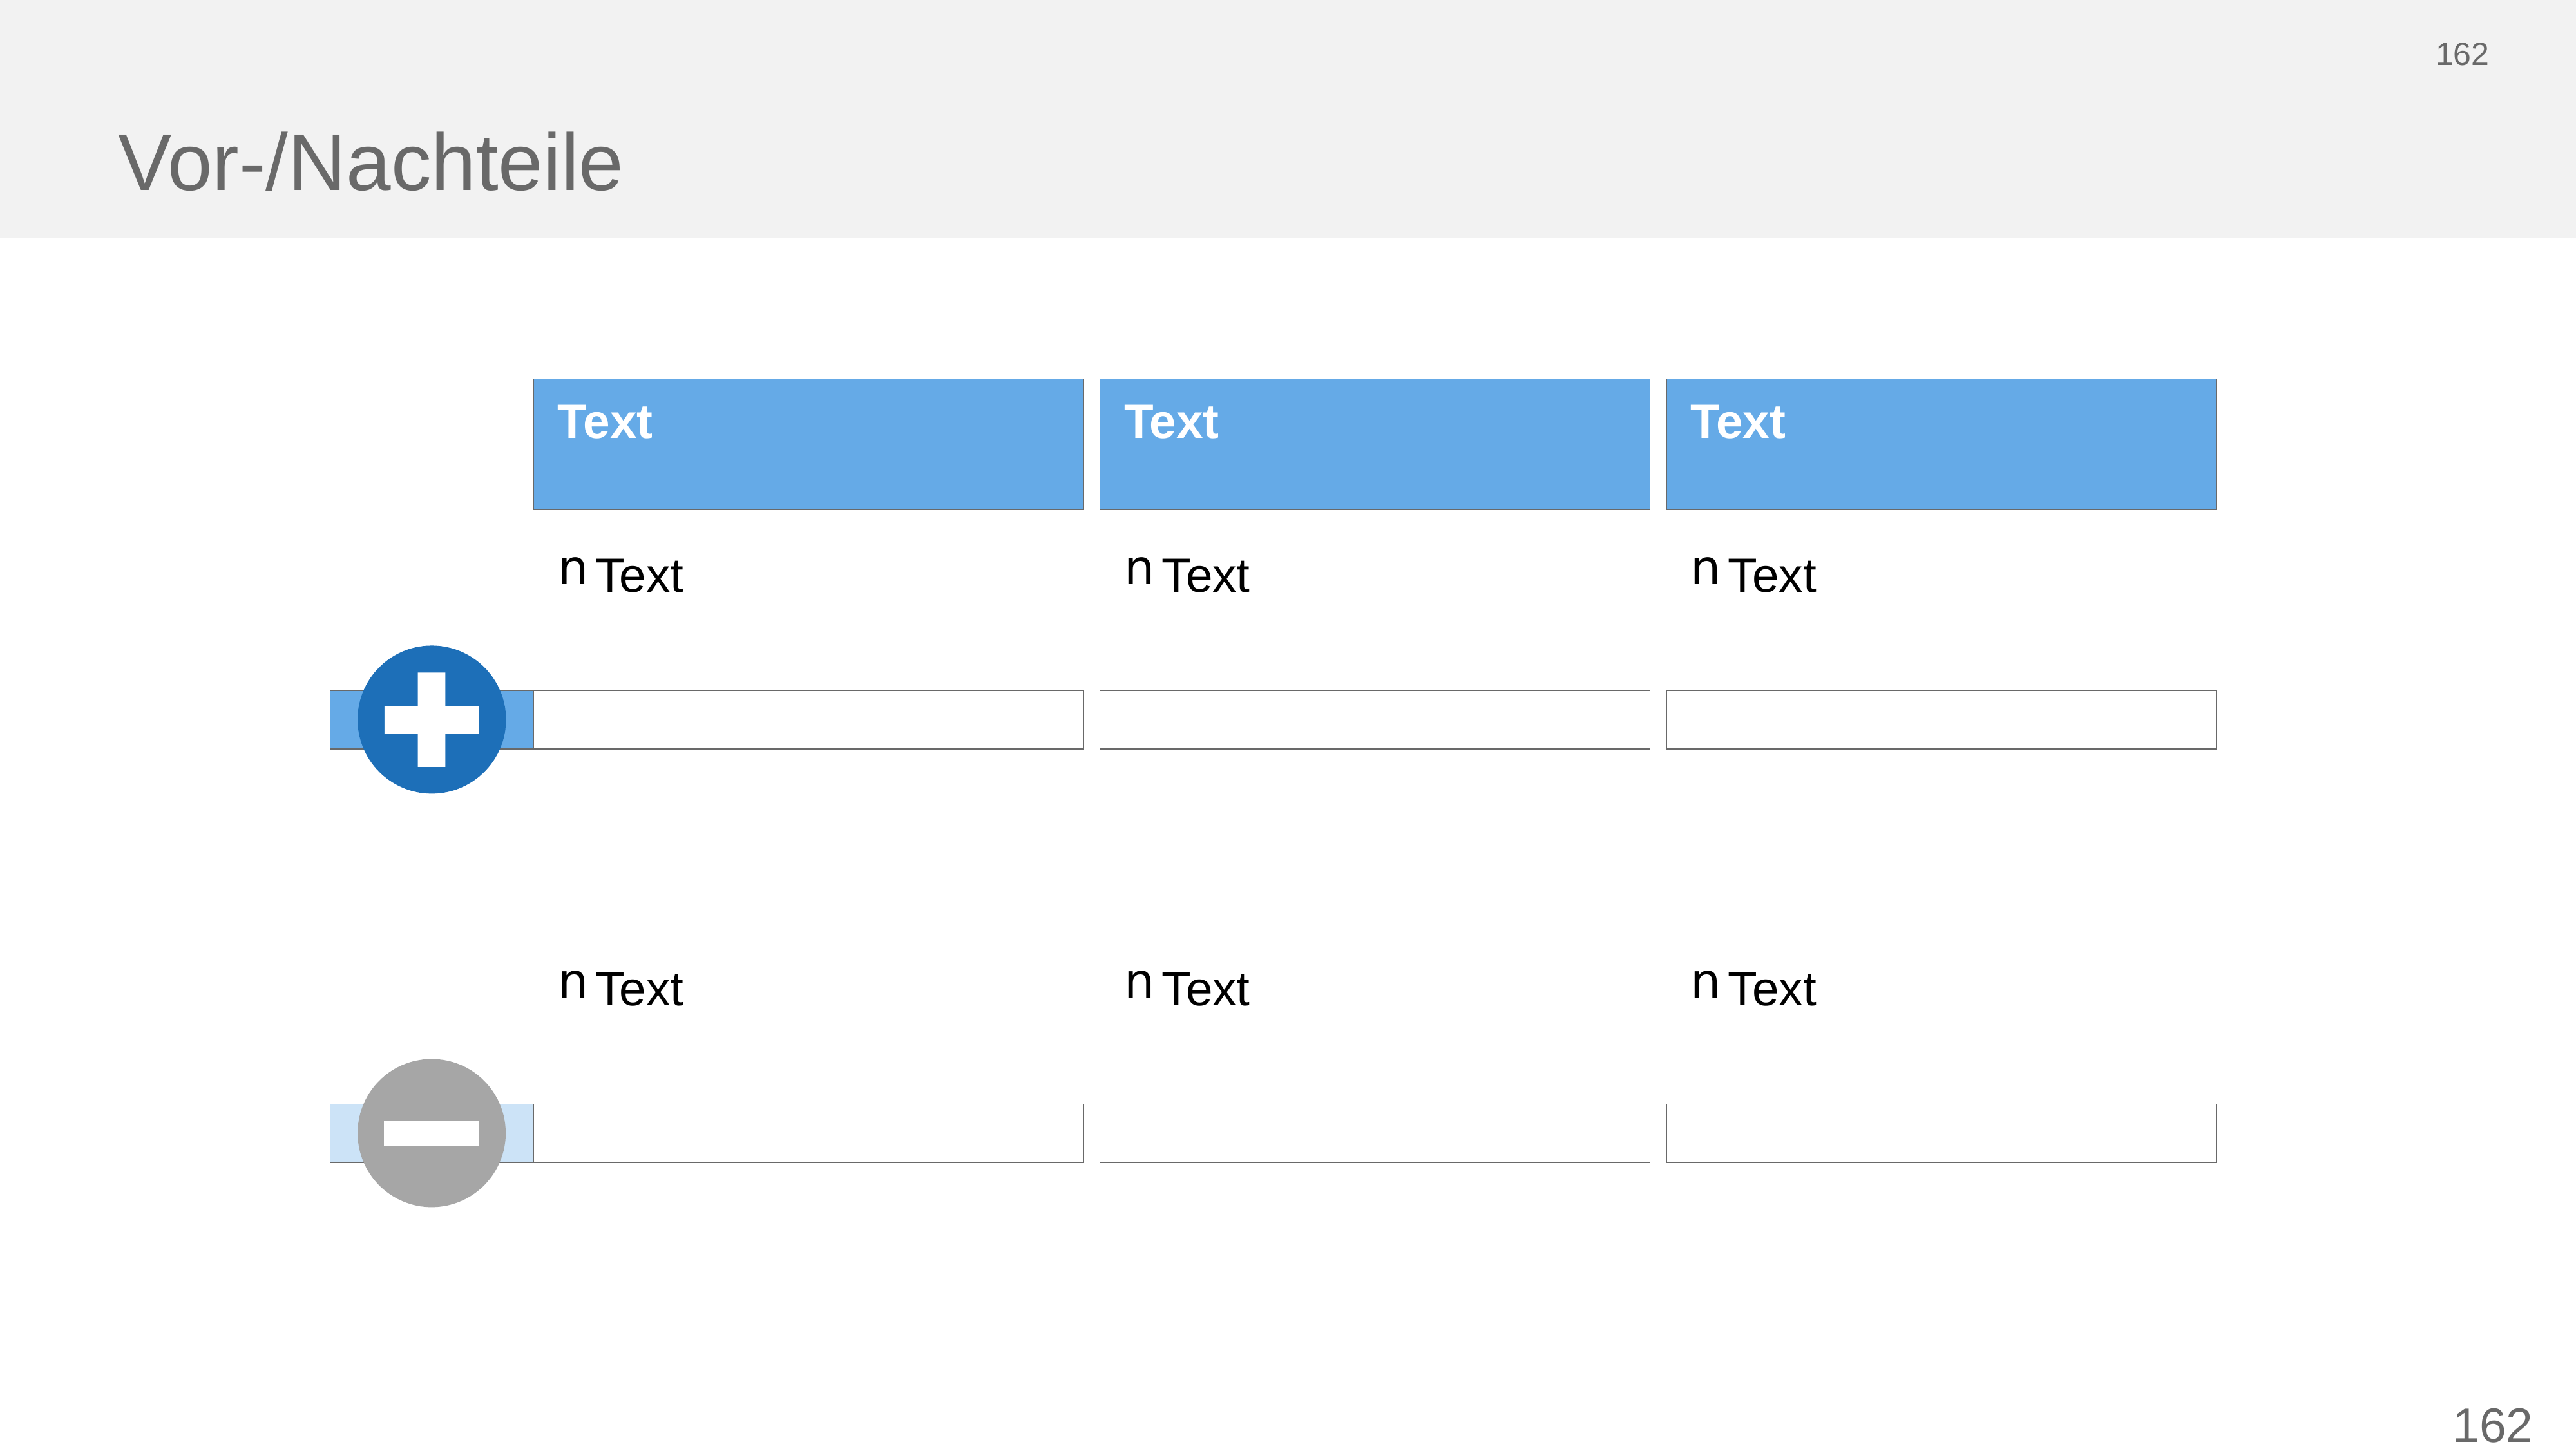

# Vor-/Nachteile

Text
Text

Text

Text
Text

Text

Text
Text

Text

162